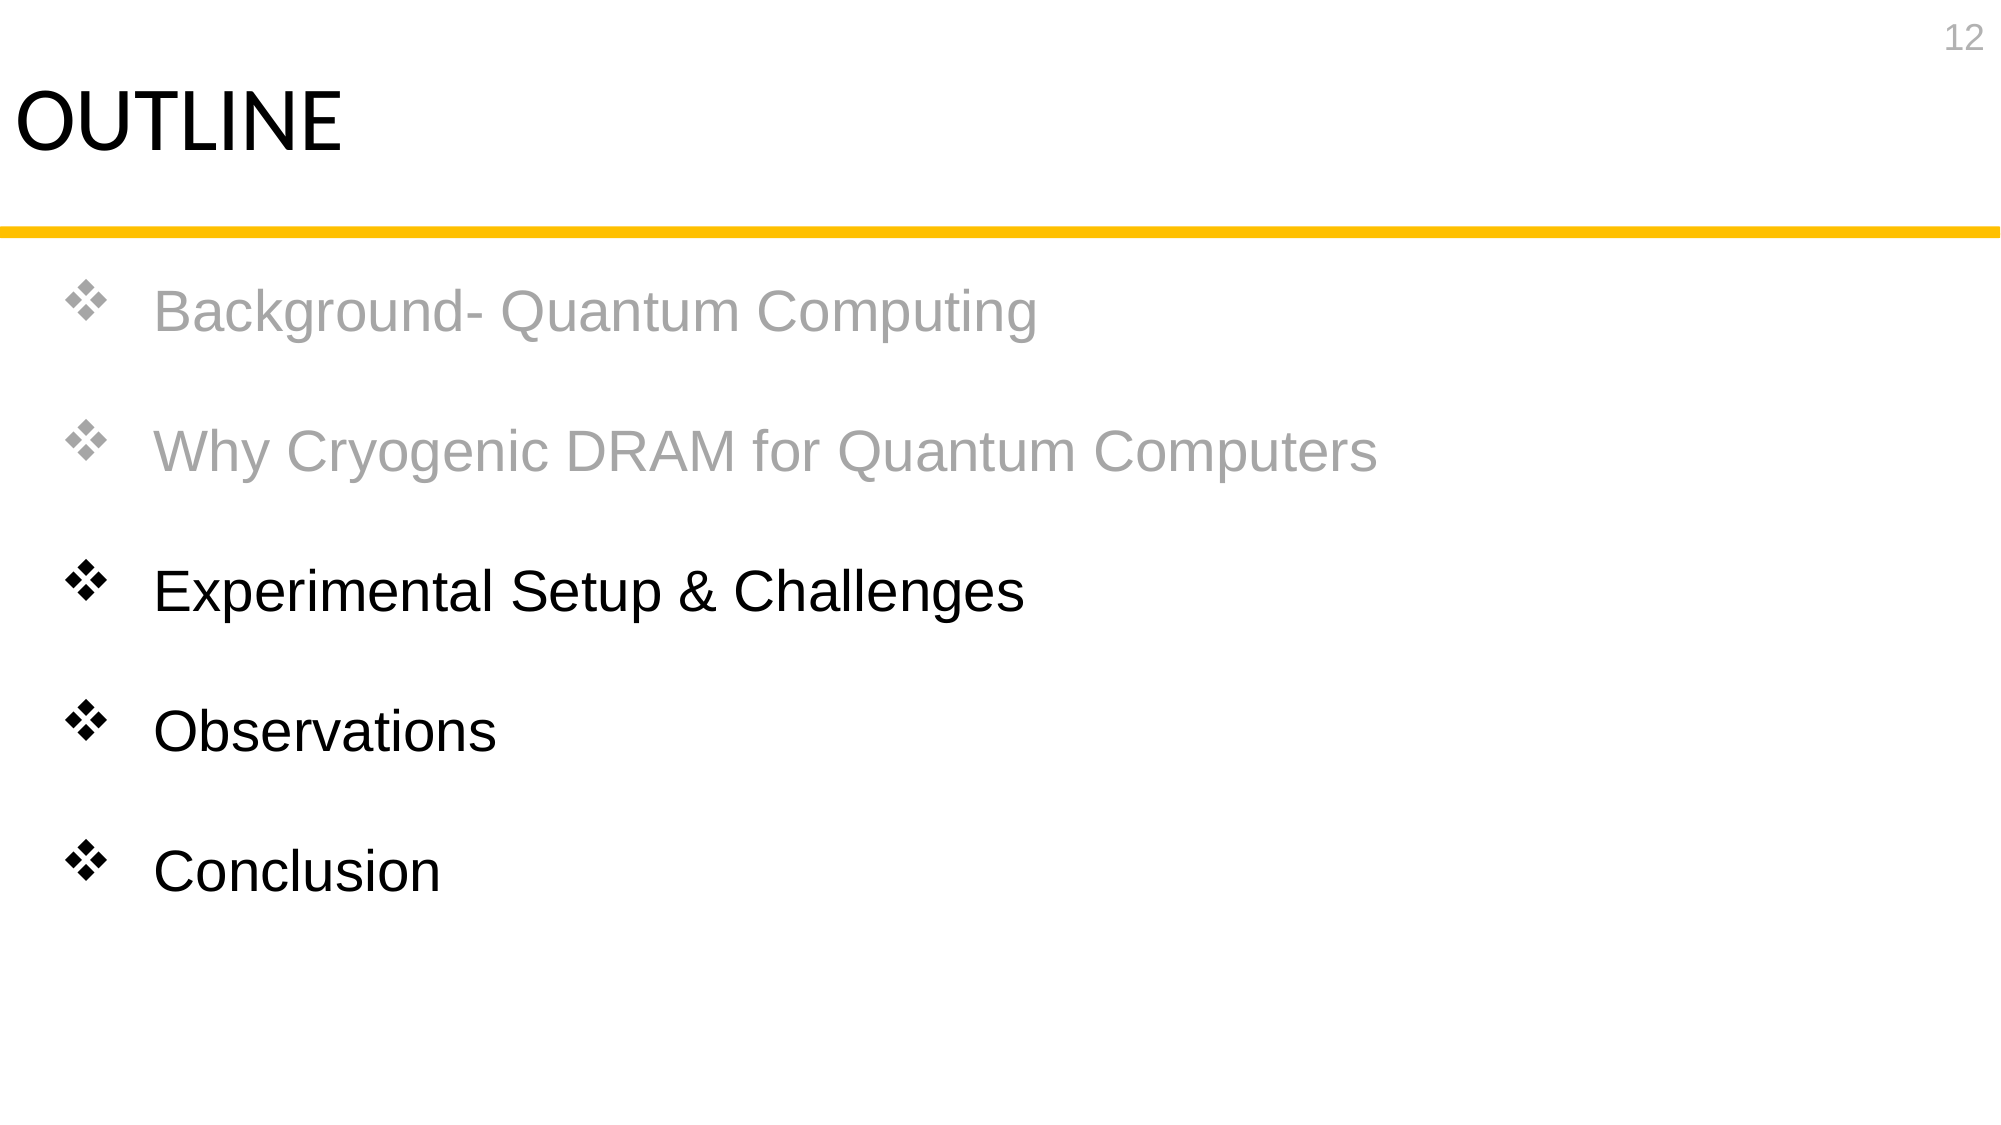

12
# OUTLINE
Background- Quantum Computing

Why Cryogenic DRAM for Quantum Computers

Experimental Setup & Challenges

Observations

Conclusion